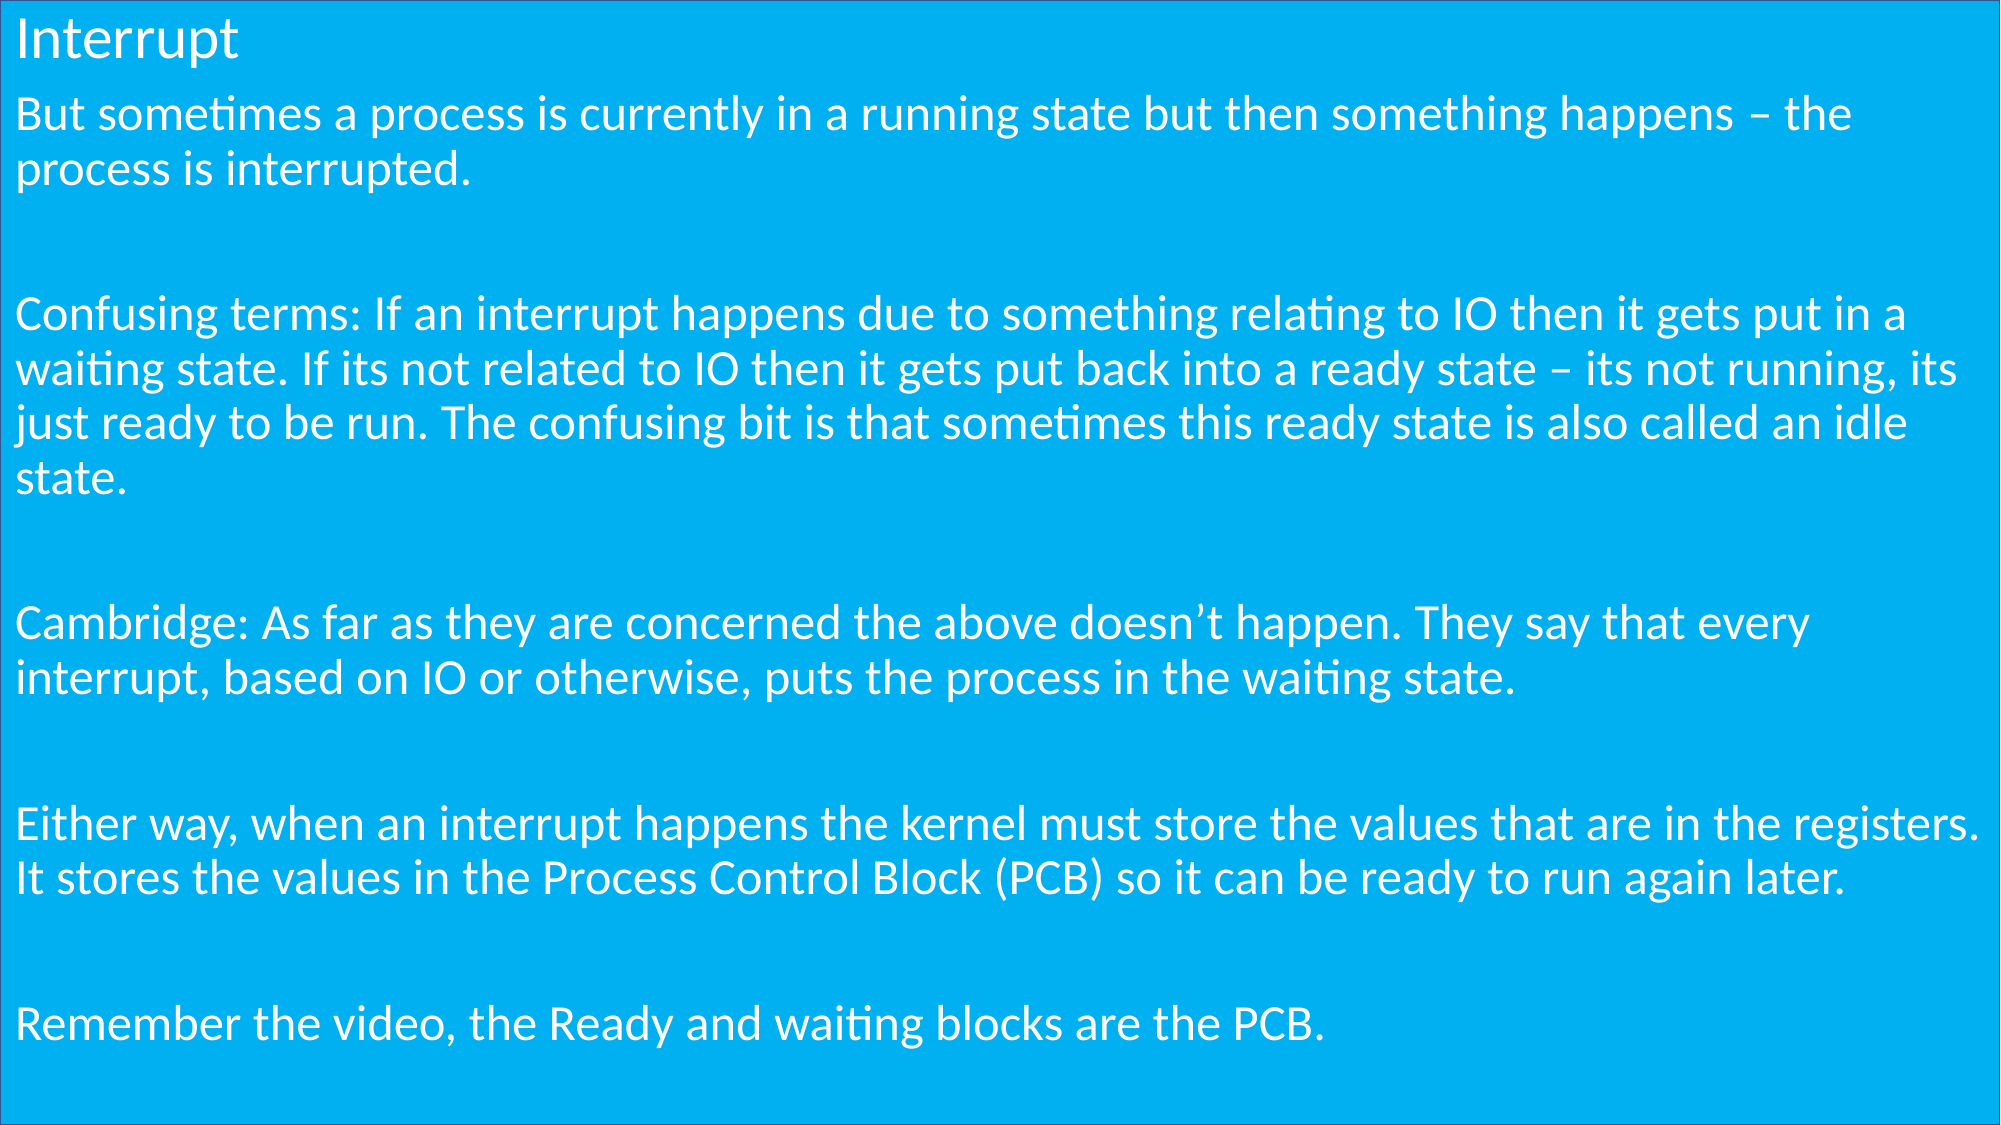

# Interrupt
But sometimes a process is currently in a running state but then something happens – the process is interrupted.

Confusing terms: If an interrupt happens due to something relating to IO then it gets put in a waiting state. If its not related to IO then it gets put back into a ready state – its not running, its just ready to be run. The confusing bit is that sometimes this ready state is also called an idle state.

Cambridge: As far as they are concerned the above doesn’t happen. They say that every interrupt, based on IO or otherwise, puts the process in the waiting state.

Either way, when an interrupt happens the kernel must store the values that are in the registers. It stores the values in the Process Control Block (PCB) so it can be ready to run again later.

Remember the video, the Ready and waiting blocks are the PCB.